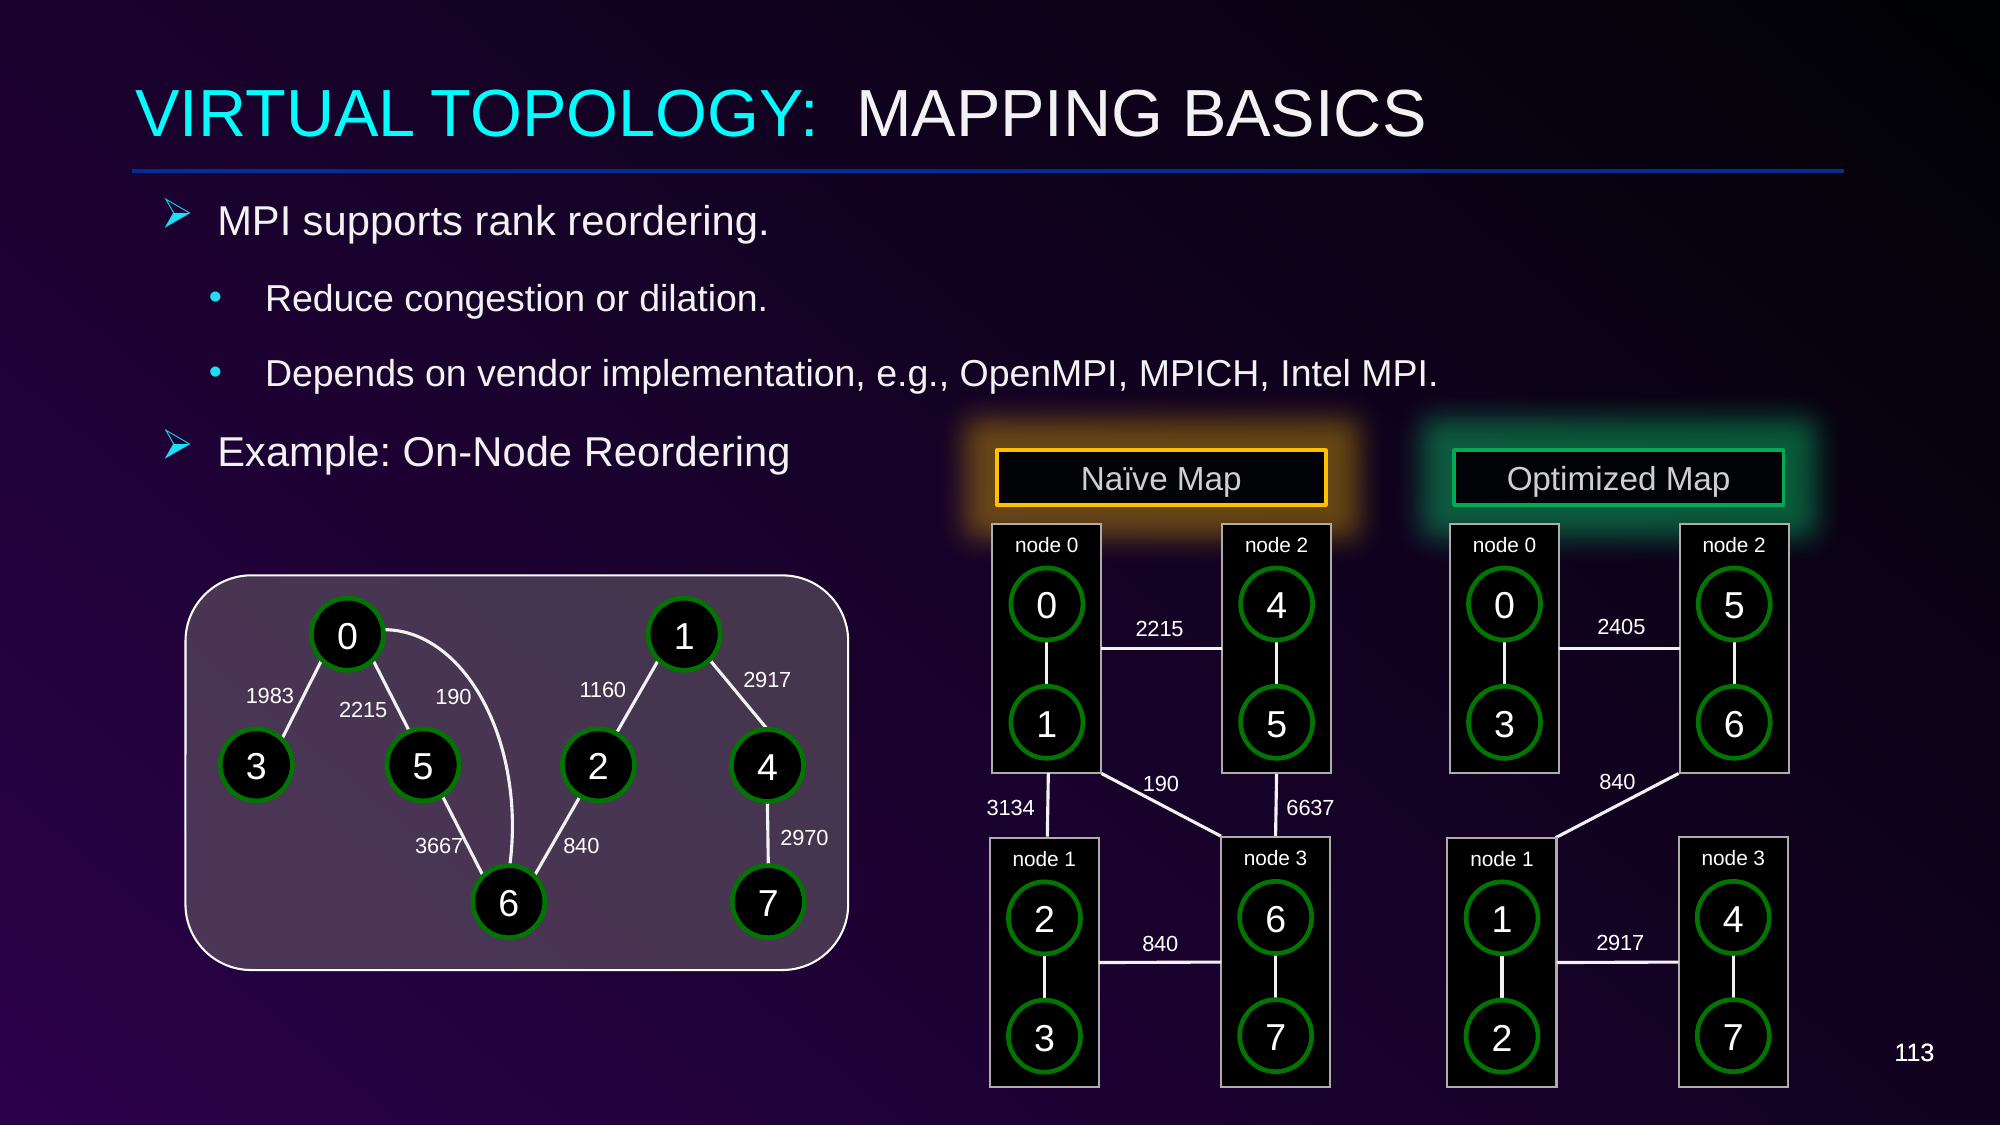

# ViRtual Topology:  Mapping Basics

MPI supports rank reordering.
Reduce congestion or dilation.
Depends on vendor implementation, e.g., OpenMPI, MPICH, Intel MPI.
Example: On-Node Reordering
Naïve Map
node 0
node 2
0
4
2215
1
5
190
3134
6637
node 3
node 1
6
2
840
7
3
Optimized Map
node 0
node 2
0
5
2405
3
6
840
node 3
node 1
4
1
2917
7
2

0
1

2917
1160
1983
190
2215
3
5
2
4
2970
3667
840
6
7
113
113